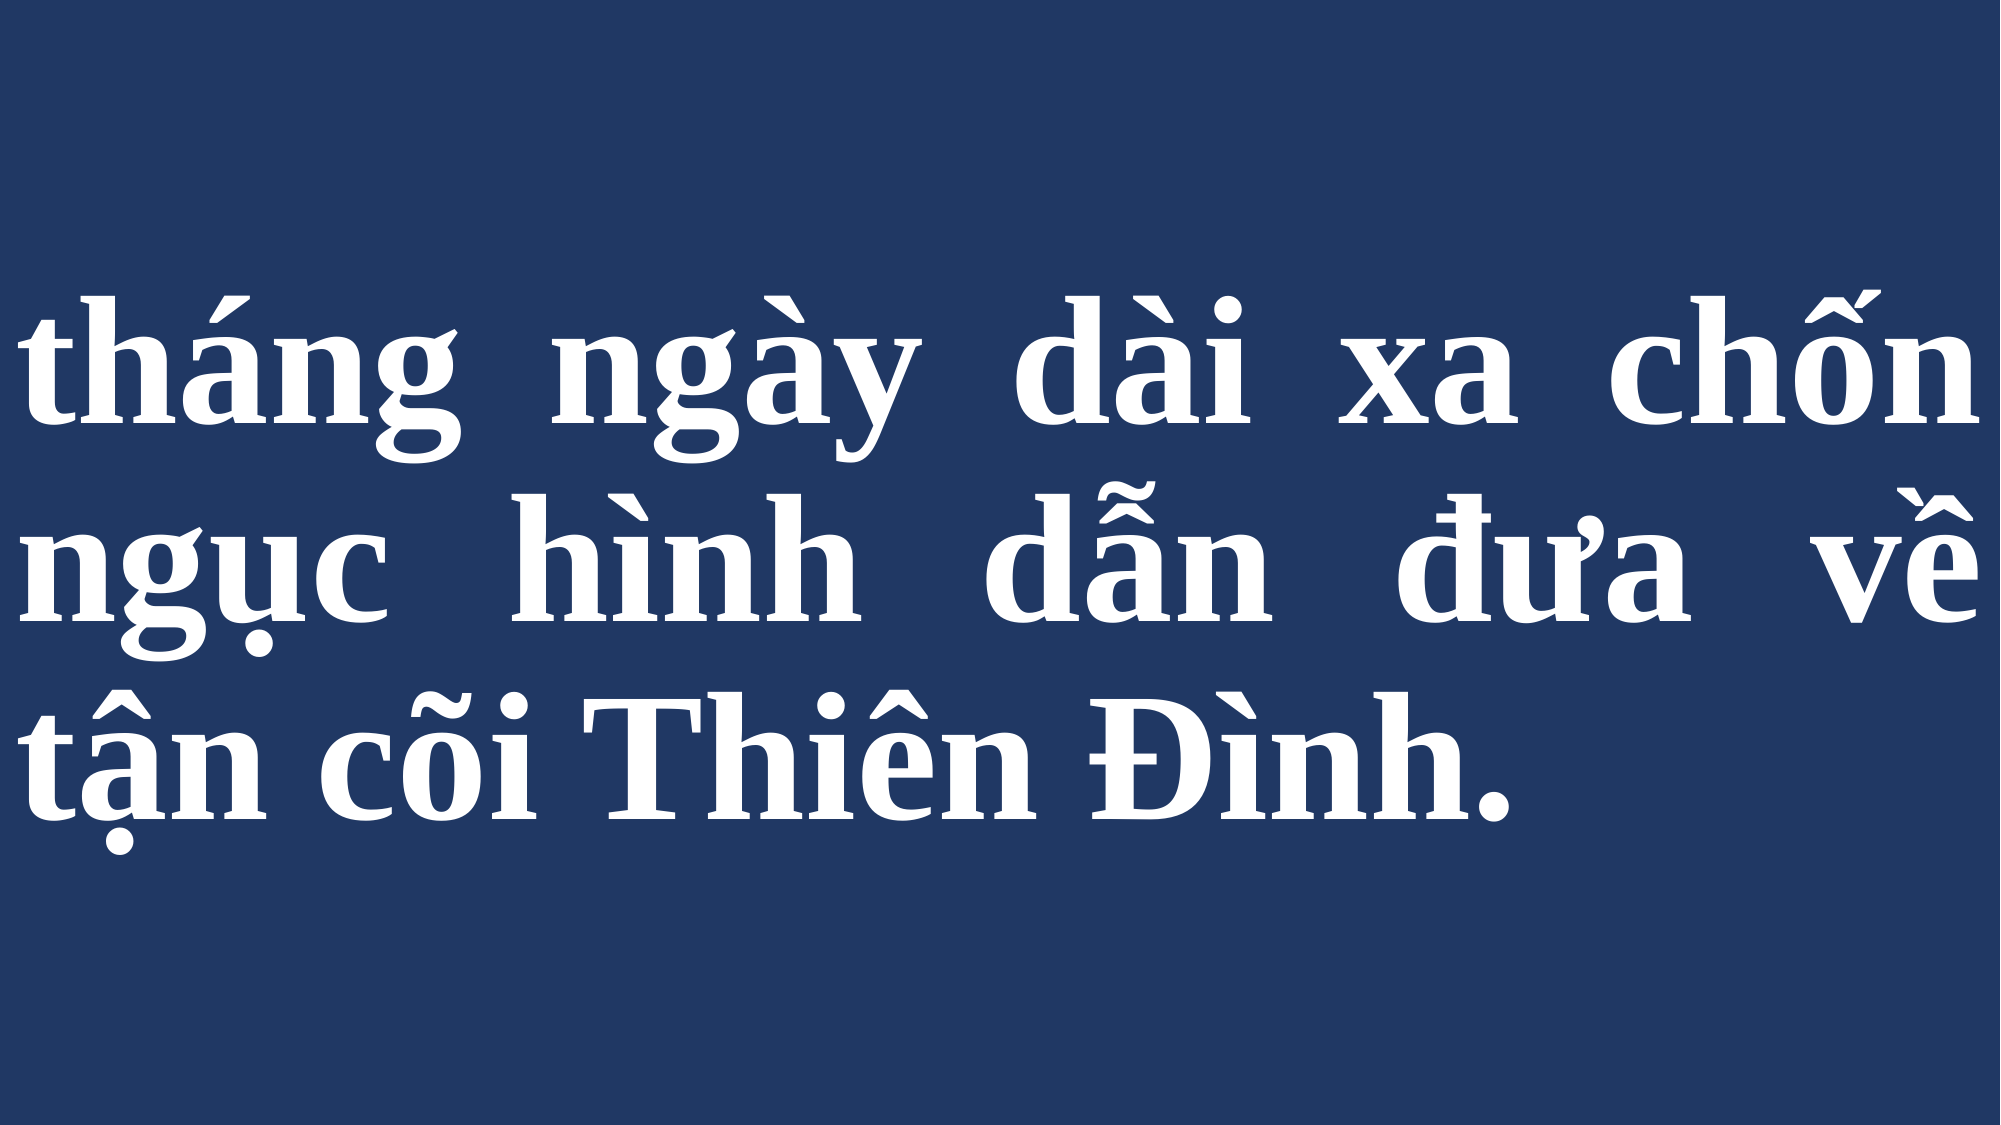

# tháng ngày dài xa chốn ngục hình dẫn đưa về tận cõi Thiên Đình.